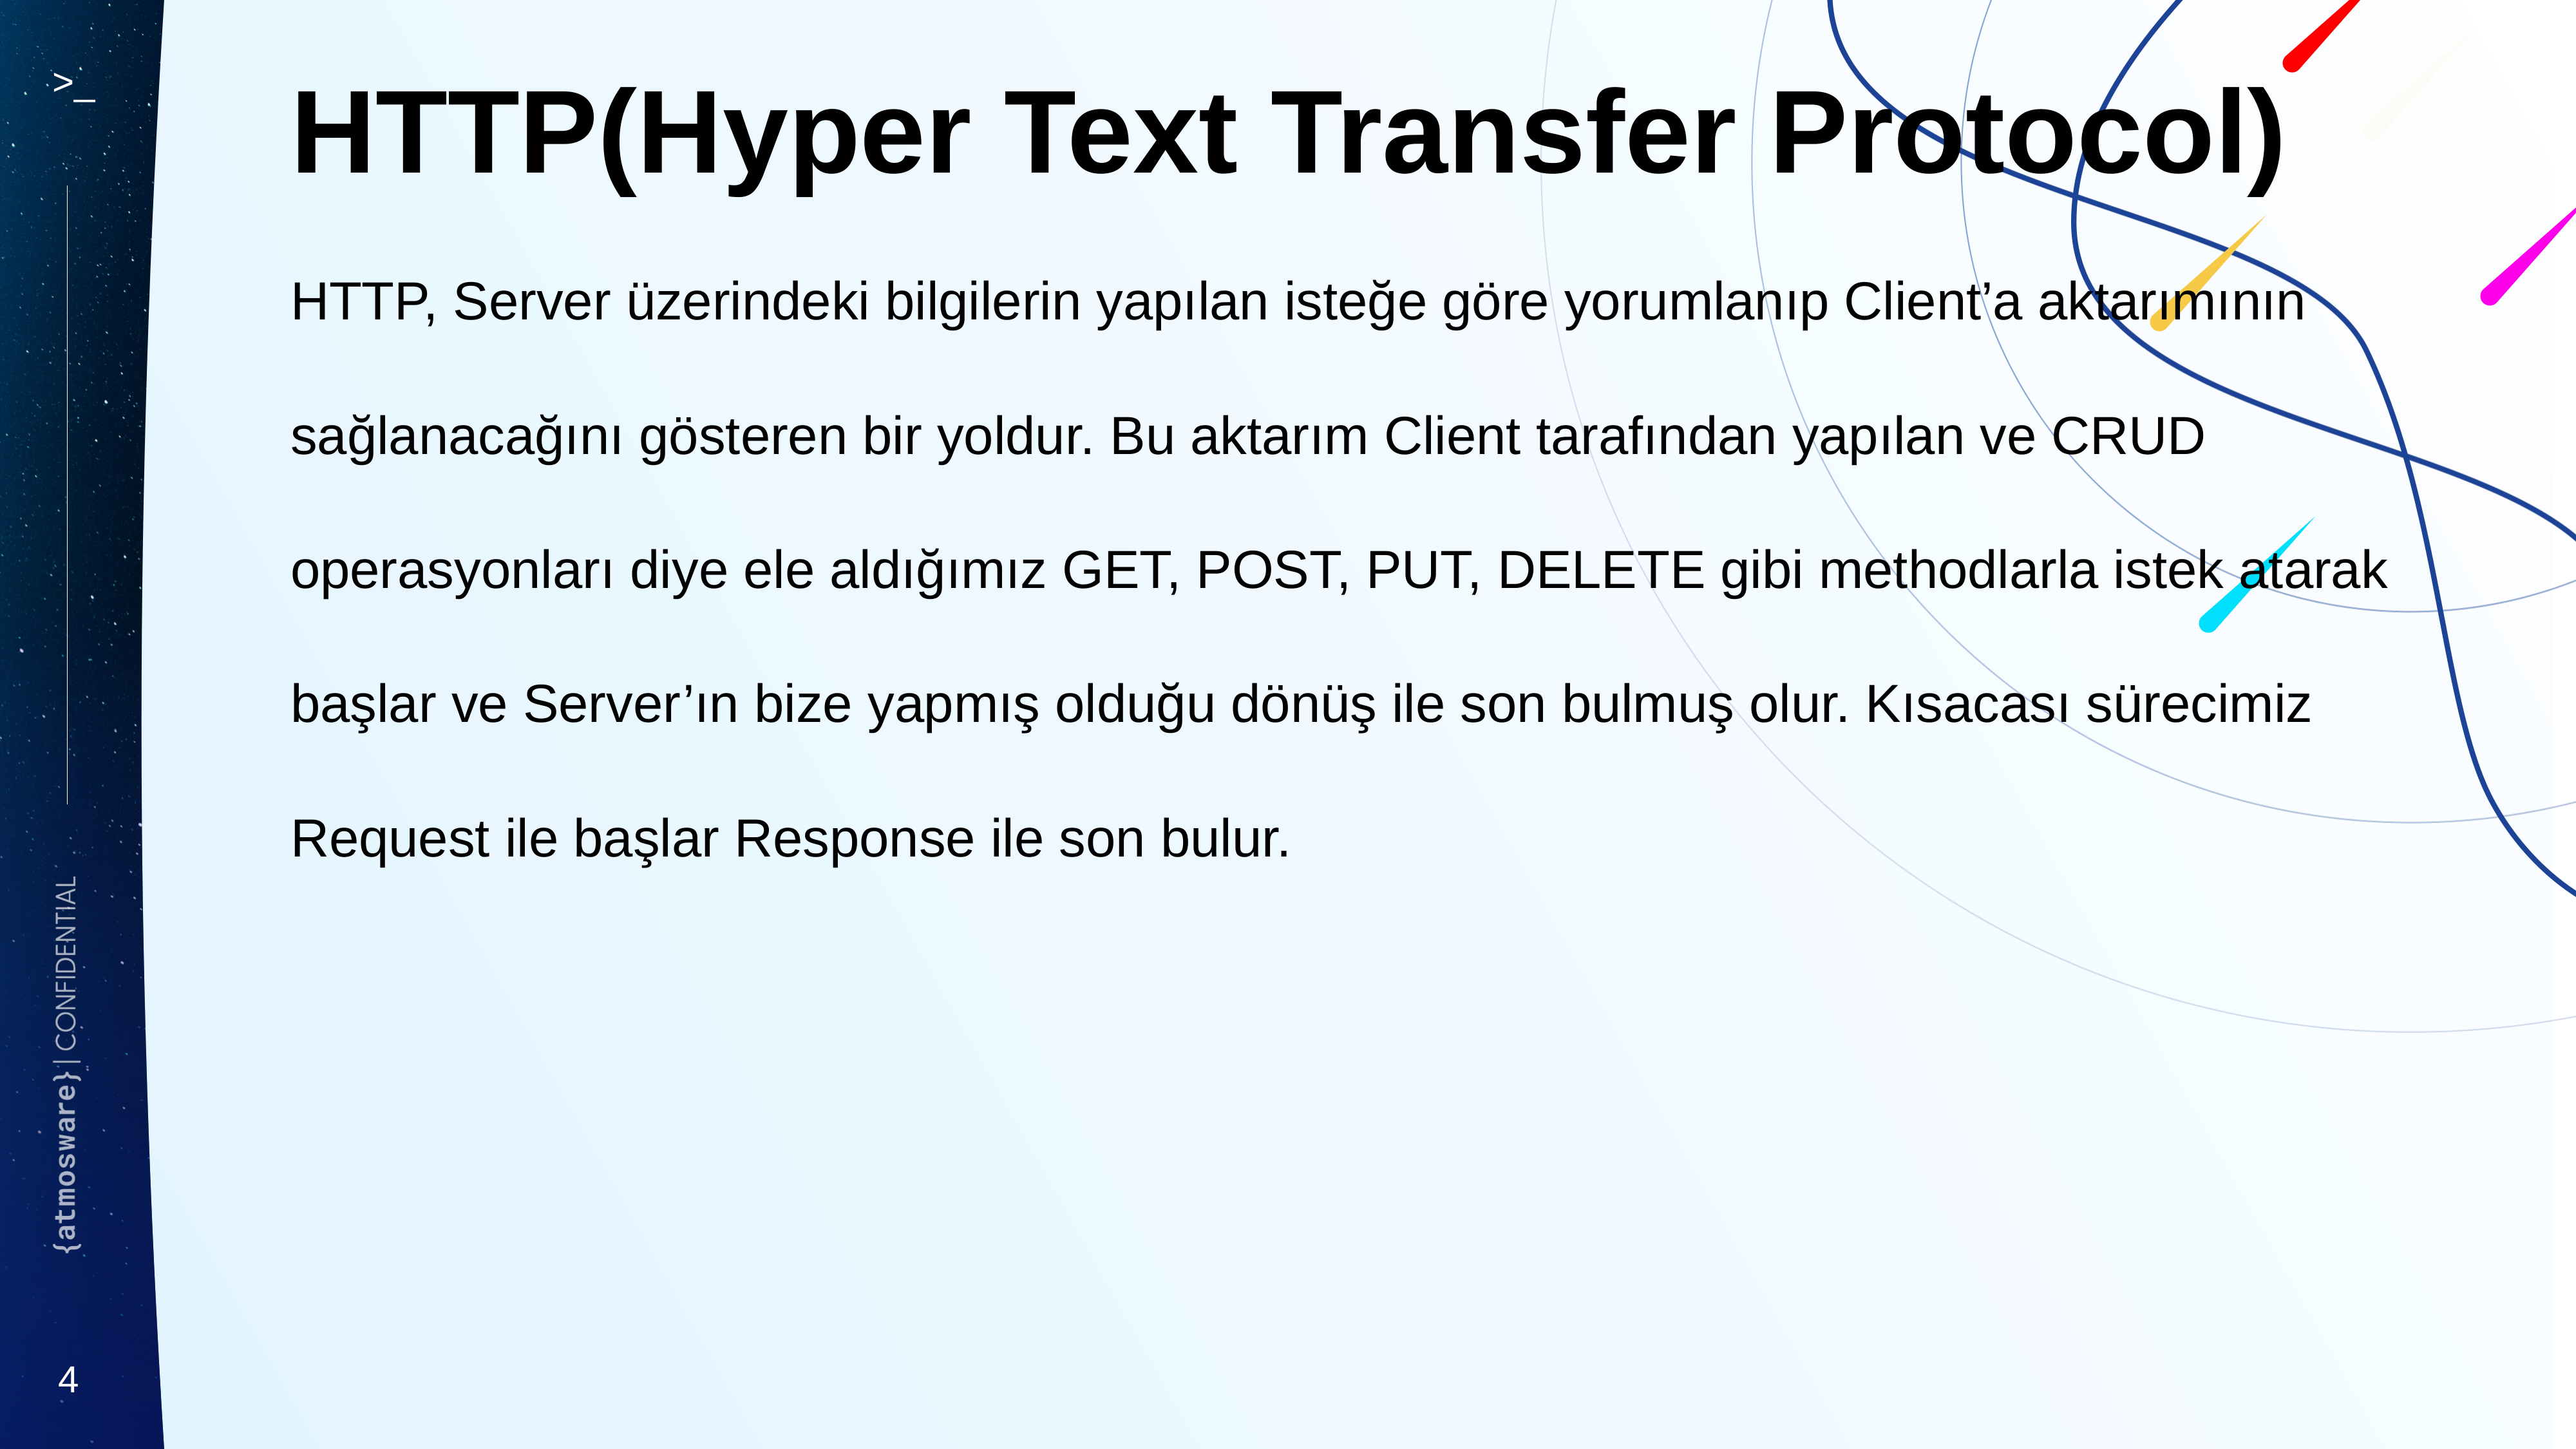

HTTP(Hyper Text Transfer Protocol)
HTTP, Server üzerindeki bilgilerin yapılan isteğe göre yorumlanıp Client’a aktarımının sağlanacağını gösteren bir yoldur. Bu aktarım Client tarafından yapılan ve CRUD operasyonları diye ele aldığımız GET, POST, PUT, DELETE gibi methodlarla istek atarak başlar ve Server’ın bize yapmış olduğu dönüş ile son bulmuş olur. Kısacası sürecimiz Request ile başlar Response ile son bulur.

4